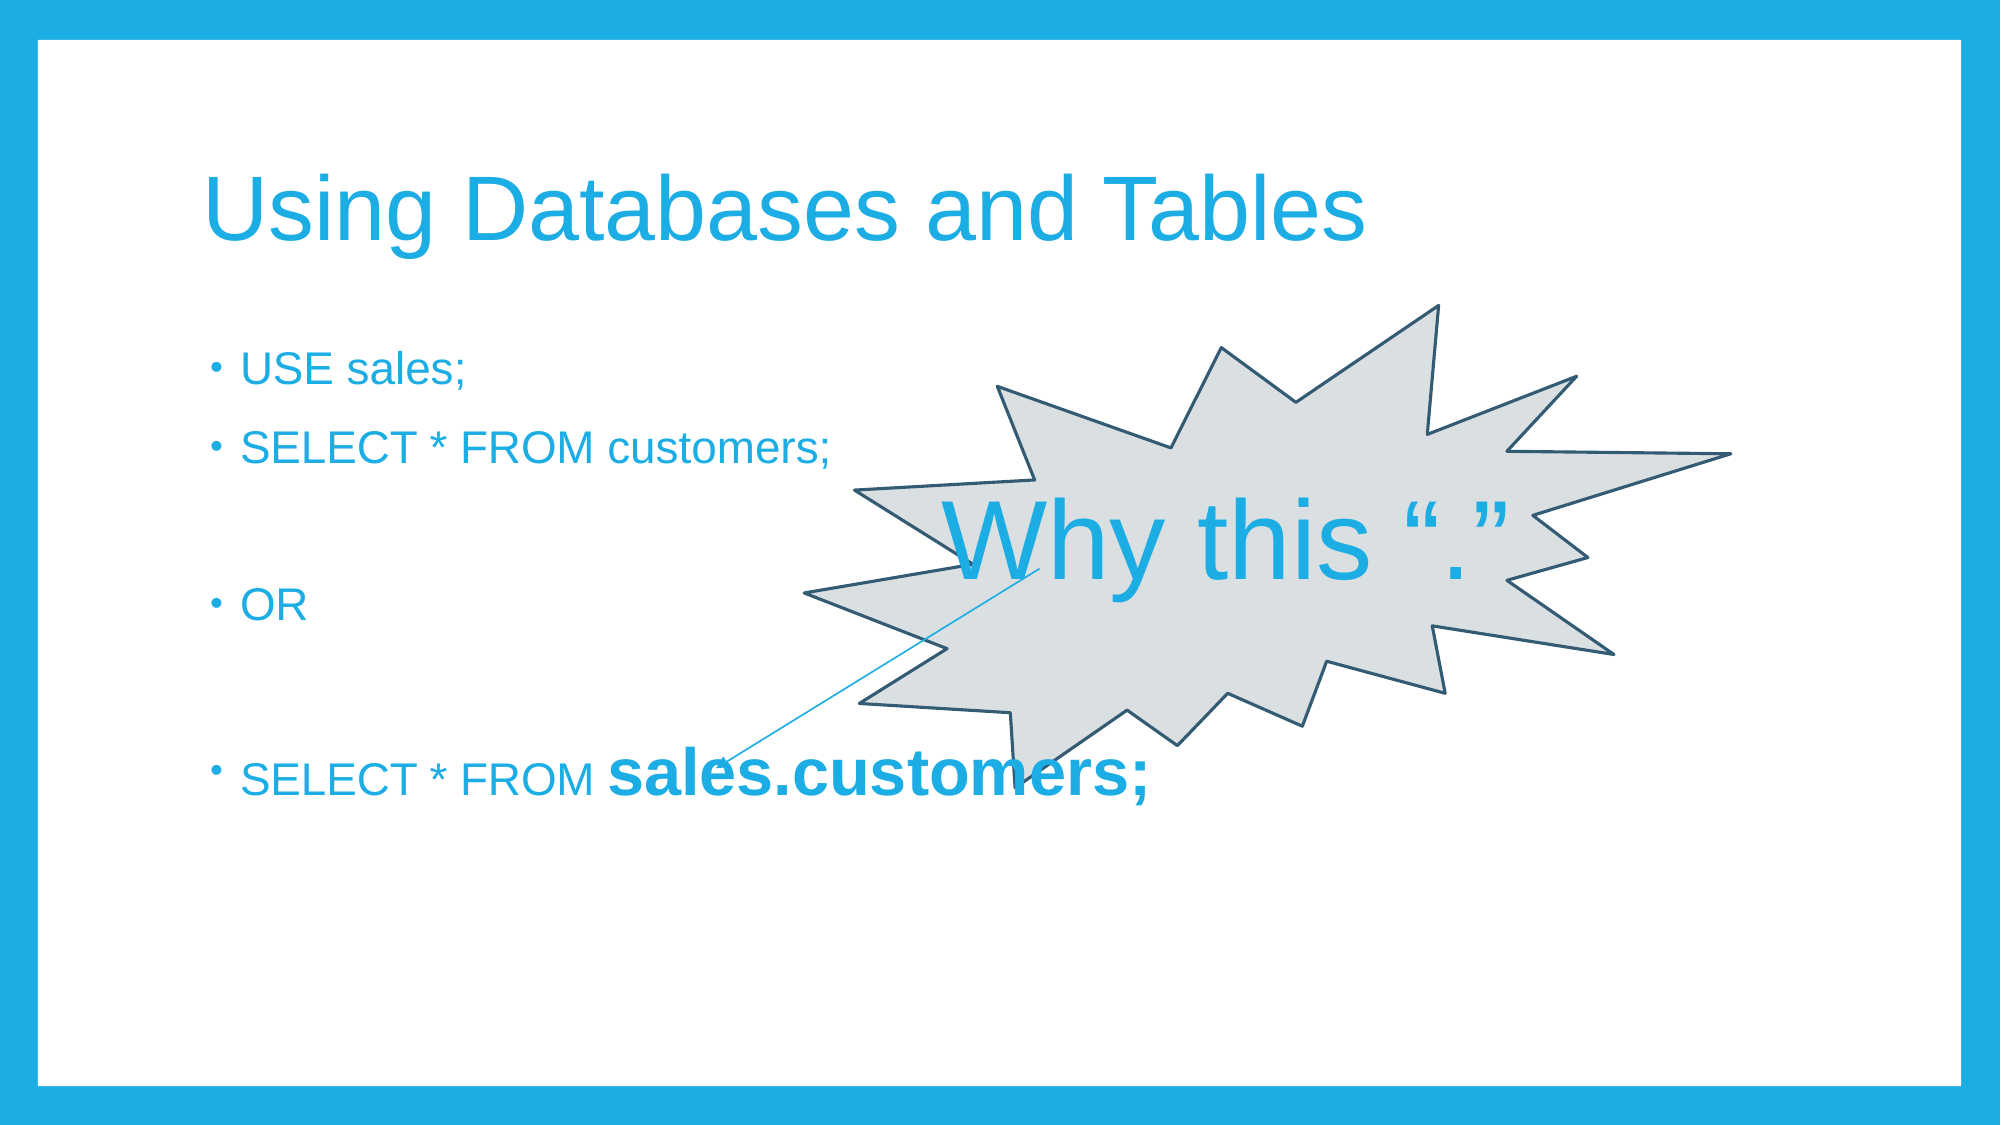

# Using Databases and Tables

USE sales;
SELECT * FROM customers;

OR

SELECT * FROM sales.customers;
Why this “.”